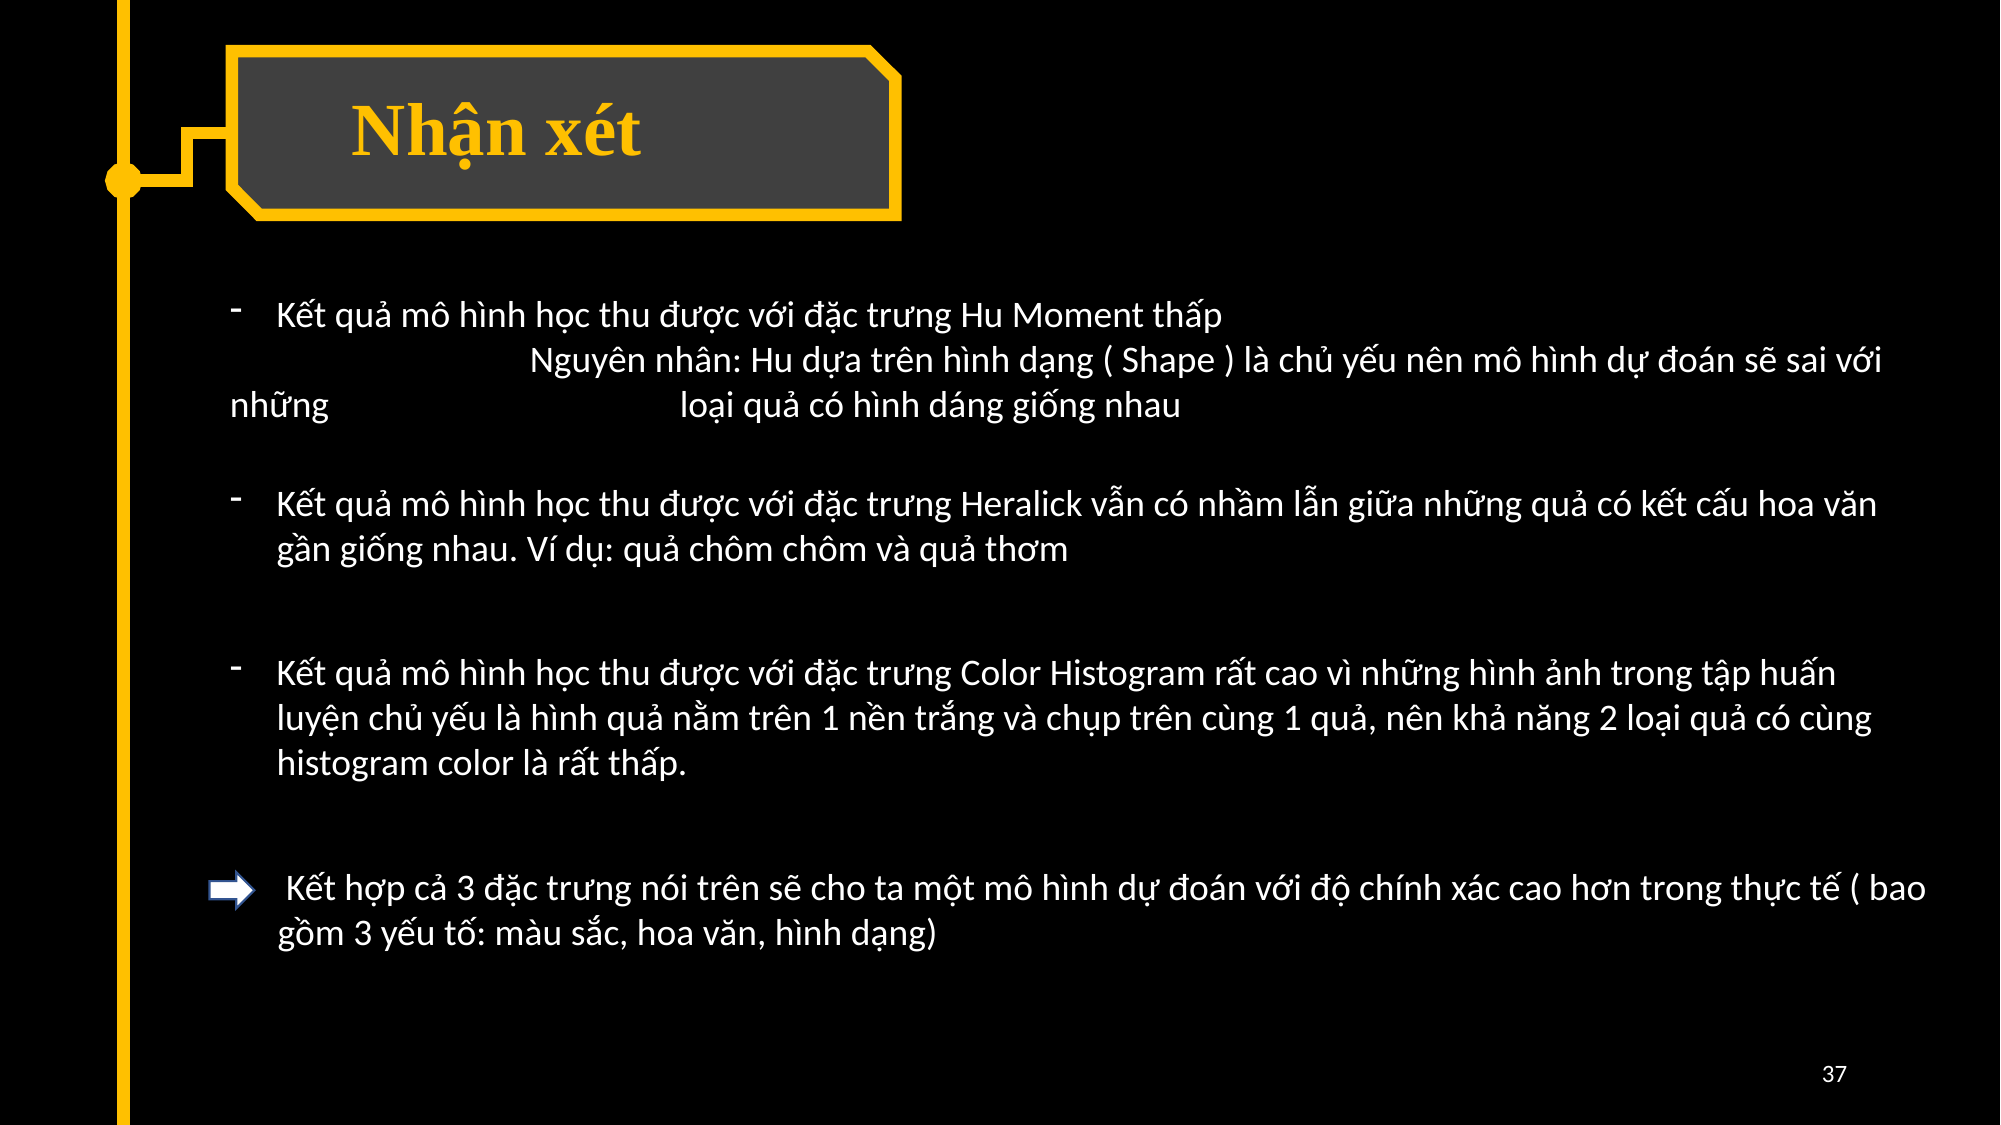

Nhận xét
Kết quả mô hình học thu được với đặc trưng Hu Moment thấp
		Nguyên nhân: Hu dựa trên hình dạng ( Shape ) là chủ yếu nên mô hình dự đoán sẽ sai với những 			loại quả có hình dáng giống nhau
Kết quả mô hình học thu được với đặc trưng Heralick vẫn có nhầm lẫn giữa những quả có kết cấu hoa văn gần giống nhau. Ví dụ: quả chôm chôm và quả thơm

Kết quả mô hình học thu được với đặc trưng Color Histogram rất cao vì những hình ảnh trong tập huấn luyện chủ yếu là hình quả nằm trên 1 nền trắng và chụp trên cùng 1 quả, nên khả năng 2 loại quả có cùng histogram color là rất thấp.

 Kết hợp cả 3 đặc trưng nói trên sẽ cho ta một mô hình dự đoán với độ chính xác cao hơn trong thực tế ( bao gồm 3 yếu tố: màu sắc, hoa văn, hình dạng)

37